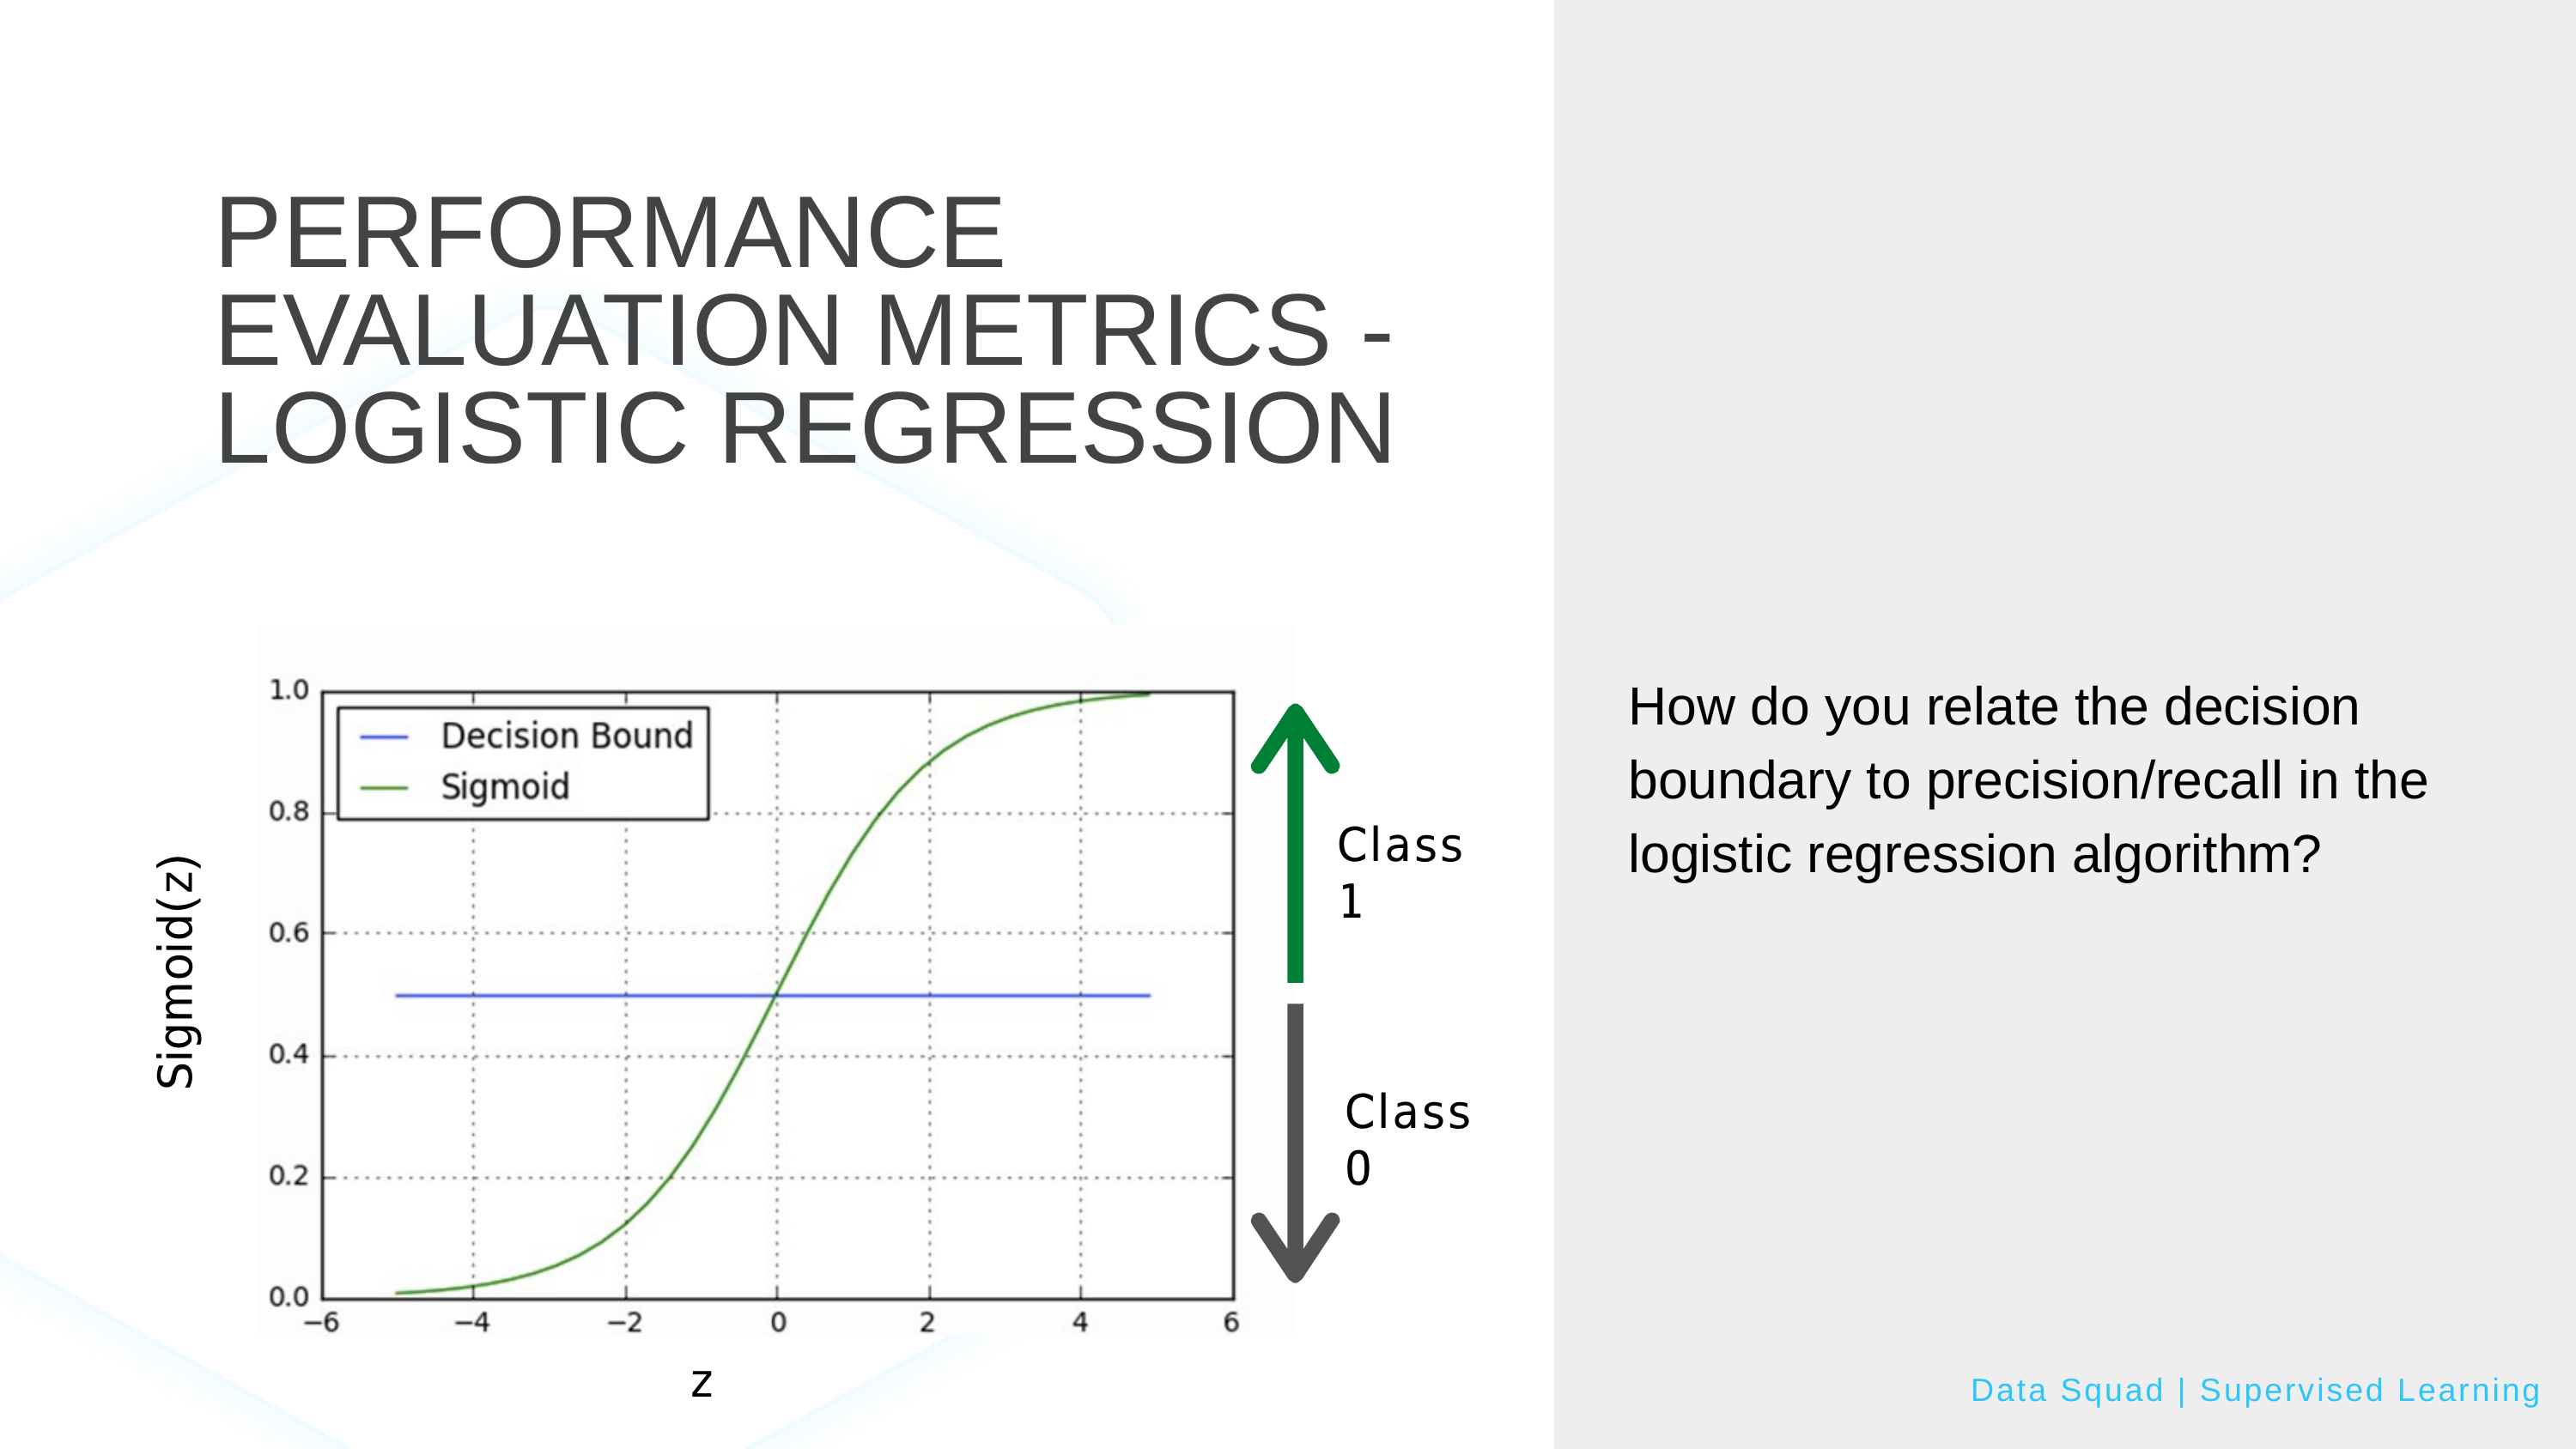

PERFORMANCE EVALUATION METRICS - LOGISTIC REGRESSION

How do you relate the decision boundary to precision/recall in the logistic regression algorithm?

Class 1
Sigmoid(z)

Class 0
z
Data Squad | Supervised Learning